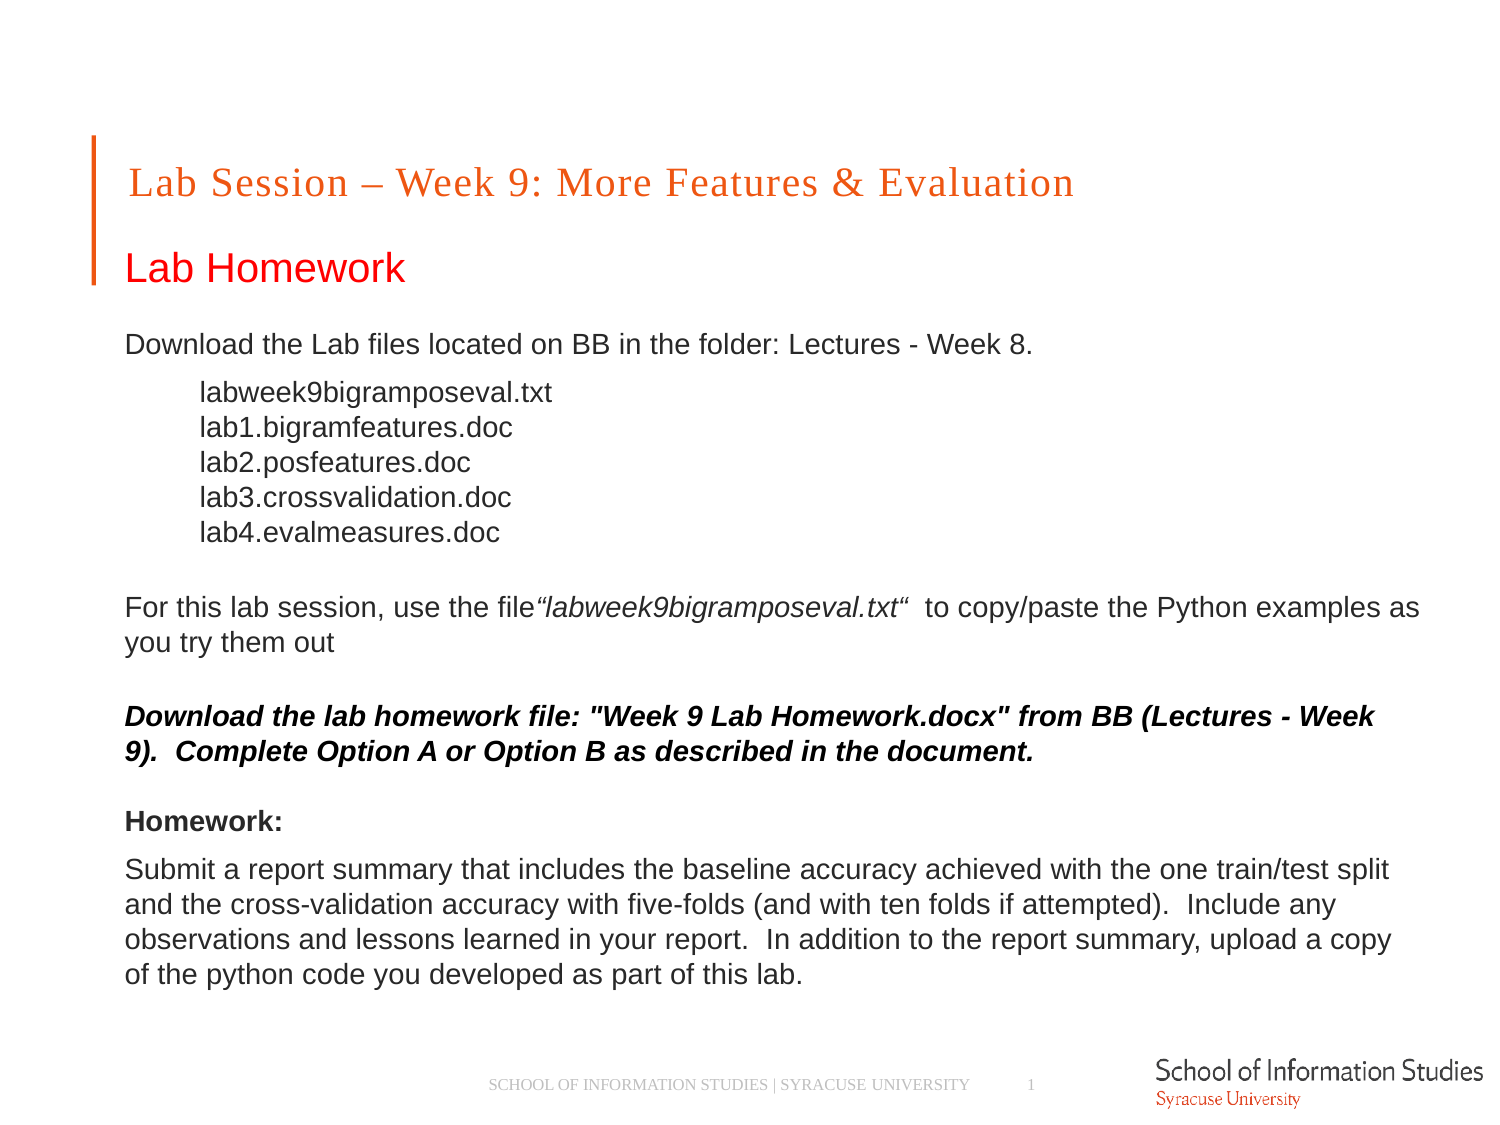

Lab Session – Week 9: More Features & Evaluation
Lab Homework
Download the Lab files located on BB in the folder: Lectures - Week 8.
labweek9bigramposeval.txt
lab1.bigramfeatures.doc
lab2.posfeatures.doc
lab3.crossvalidation.doc
lab4.evalmeasures.doc

For this lab session, use the file“labweek9bigramposeval.txt“  to copy/paste the Python examples as you try them out

Download the lab homework file: "Week 9 Lab Homework.docx" from BB (Lectures - Week 9).  Complete Option A or Option B as described in the document.

Homework:
Submit a report summary that includes the baseline accuracy achieved with the one train/test split and the cross-validation accuracy with five-folds (and with ten folds if attempted).  Include any observations and lessons learned in your report.  In addition to the report summary, upload a copy of the python code you developed as part of this lab.

SCHOOL OF INFORMATION STUDIES | SYRACUSE UNIVERSITY
1